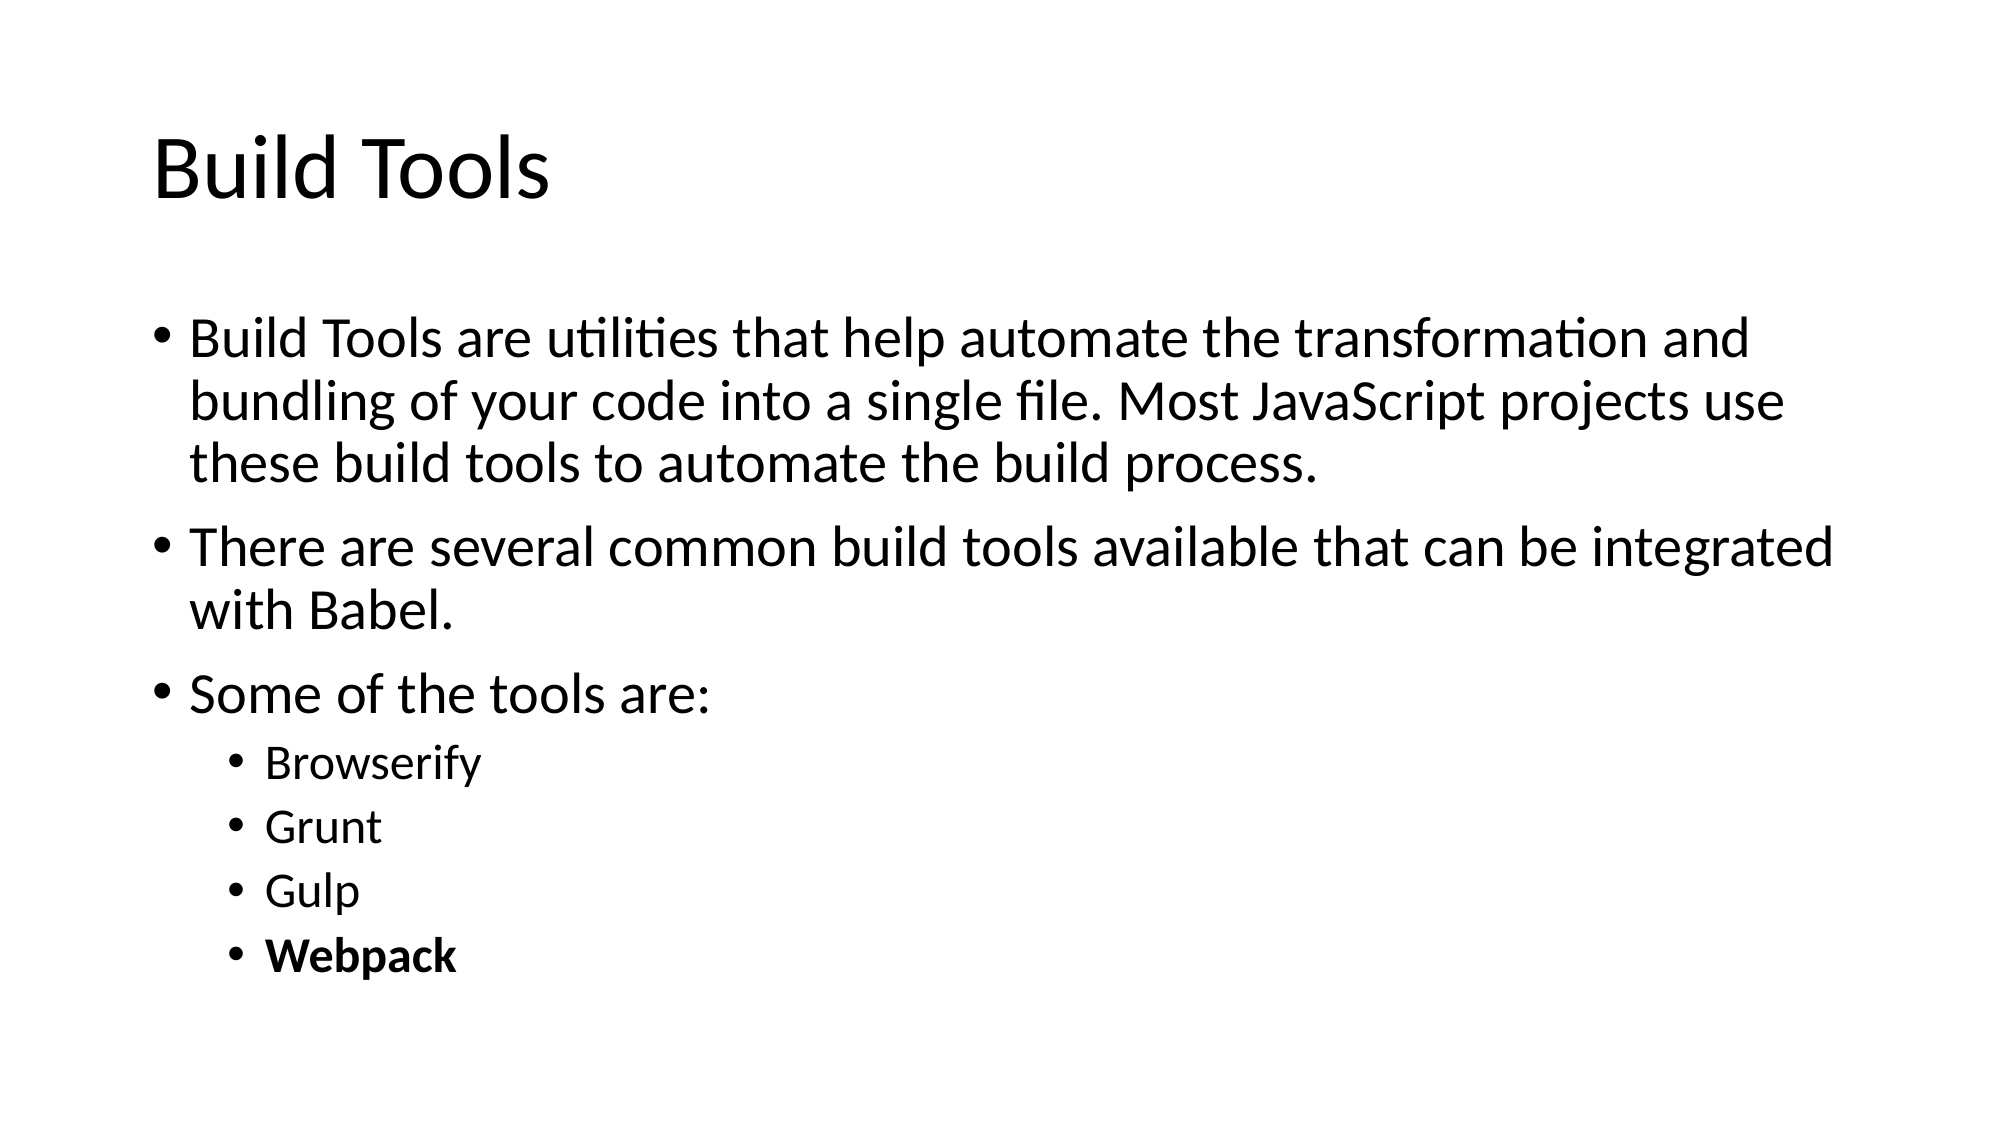

# Build Tools
Build Tools are utilities that help automate the transformation and bundling of your code into a single file. Most JavaScript projects use these build tools to automate the build process.
There are several common build tools available that can be integrated with Babel.
Some of the tools are:
Browserify
Grunt
Gulp
Webpack